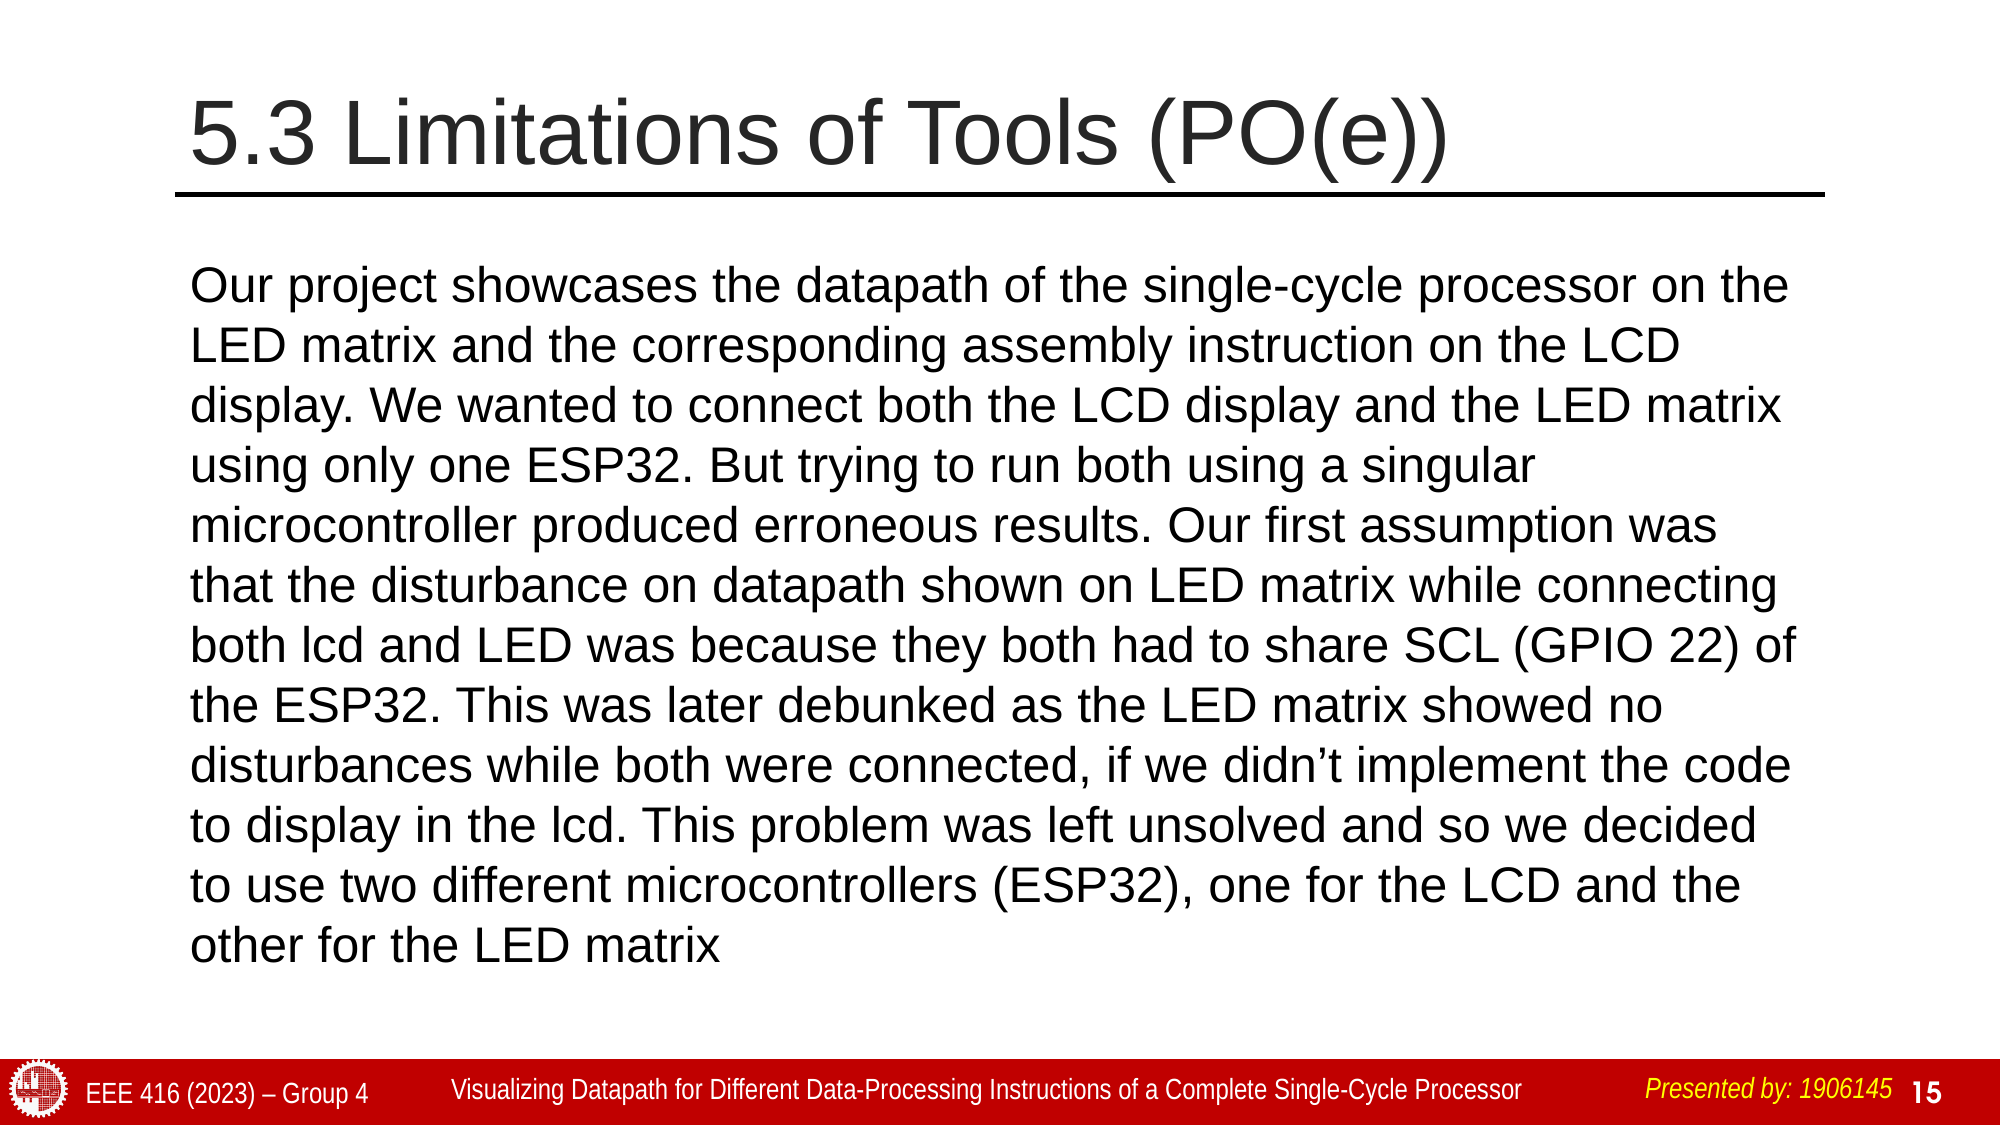

# 5.3 Limitations of Tools (PO(e))
Our project showcases the datapath of the single-cycle processor on the LED matrix and the corresponding assembly instruction on the LCD display. We wanted to connect both the LCD display and the LED matrix using only one ESP32. But trying to run both using a singular microcontroller produced erroneous results. Our first assumption was that the disturbance on datapath shown on LED matrix while connecting both lcd and LED was because they both had to share SCL (GPIO 22) of the ESP32. This was later debunked as the LED matrix showed no disturbances while both were connected, if we didn’t implement the code to display in the lcd. This problem was left unsolved and so we decided to use two different microcontrollers (ESP32), one for the LCD and the other for the LED matrix
Presented by: 1906145
Visualizing Datapath for Different Data-Processing Instructions of a Complete Single-Cycle Processor
EEE 416 (2023) – Group 4
15